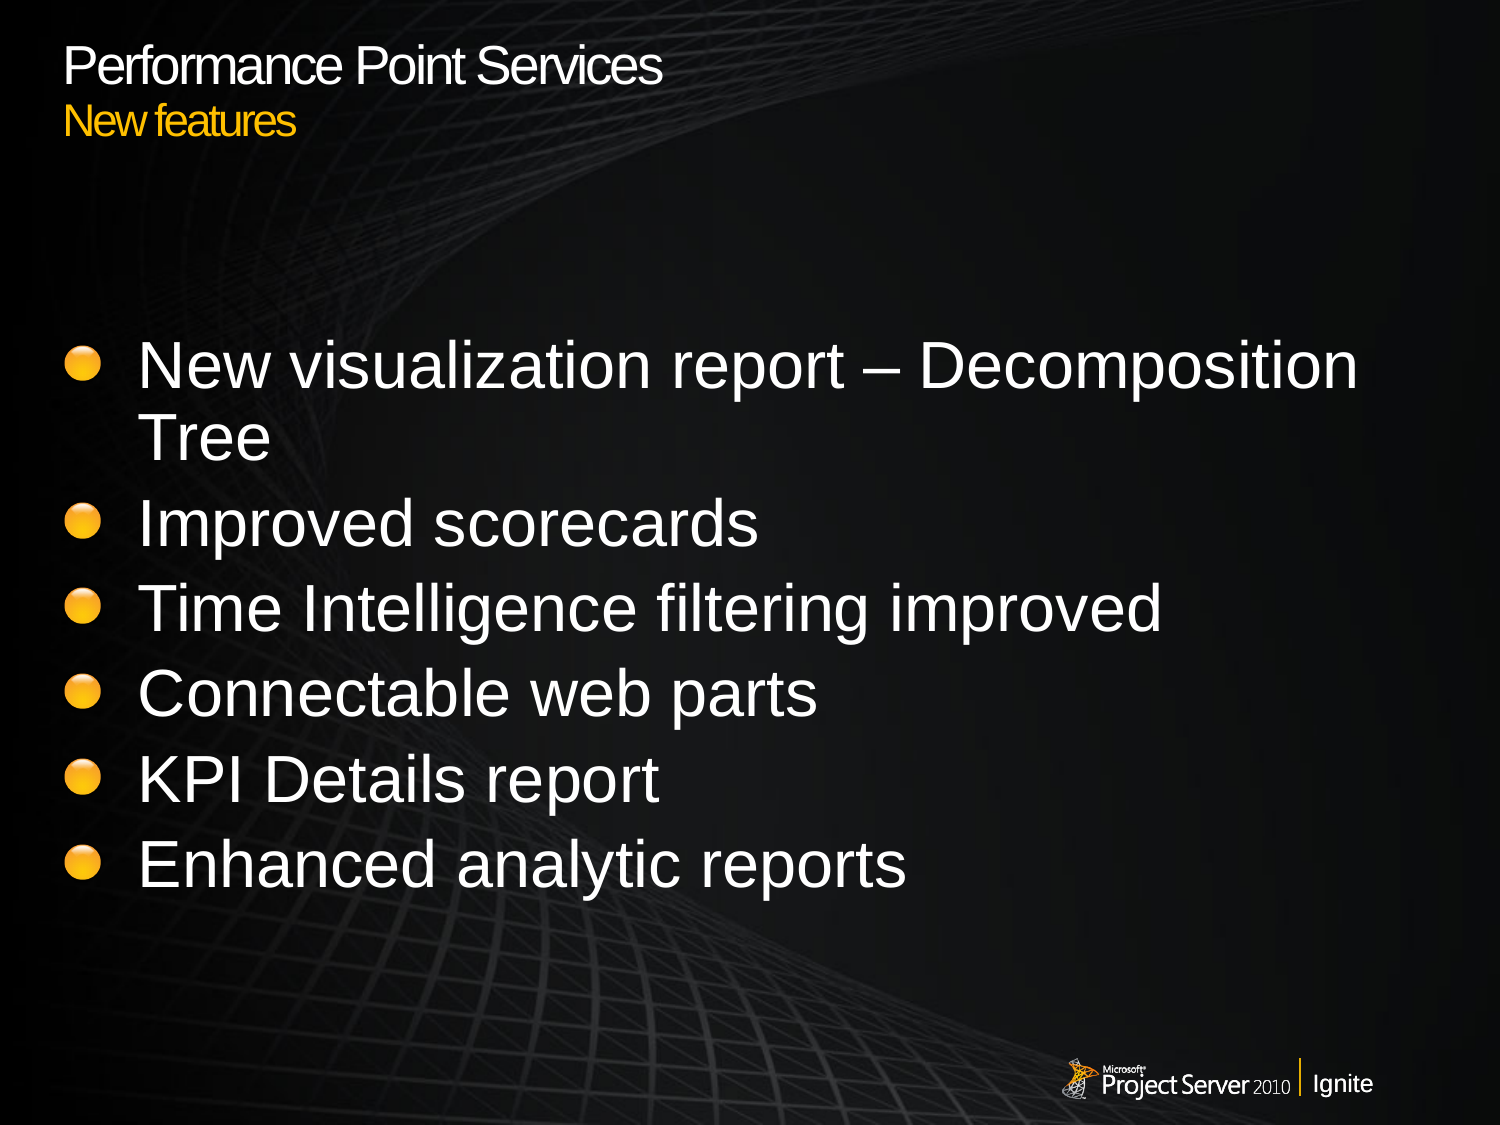

# Performance Point Services New features

New visualization report – Decomposition Tree
Improved scorecards
Time Intelligence filtering improved
Connectable web parts
KPI Details report
Enhanced analytic reports